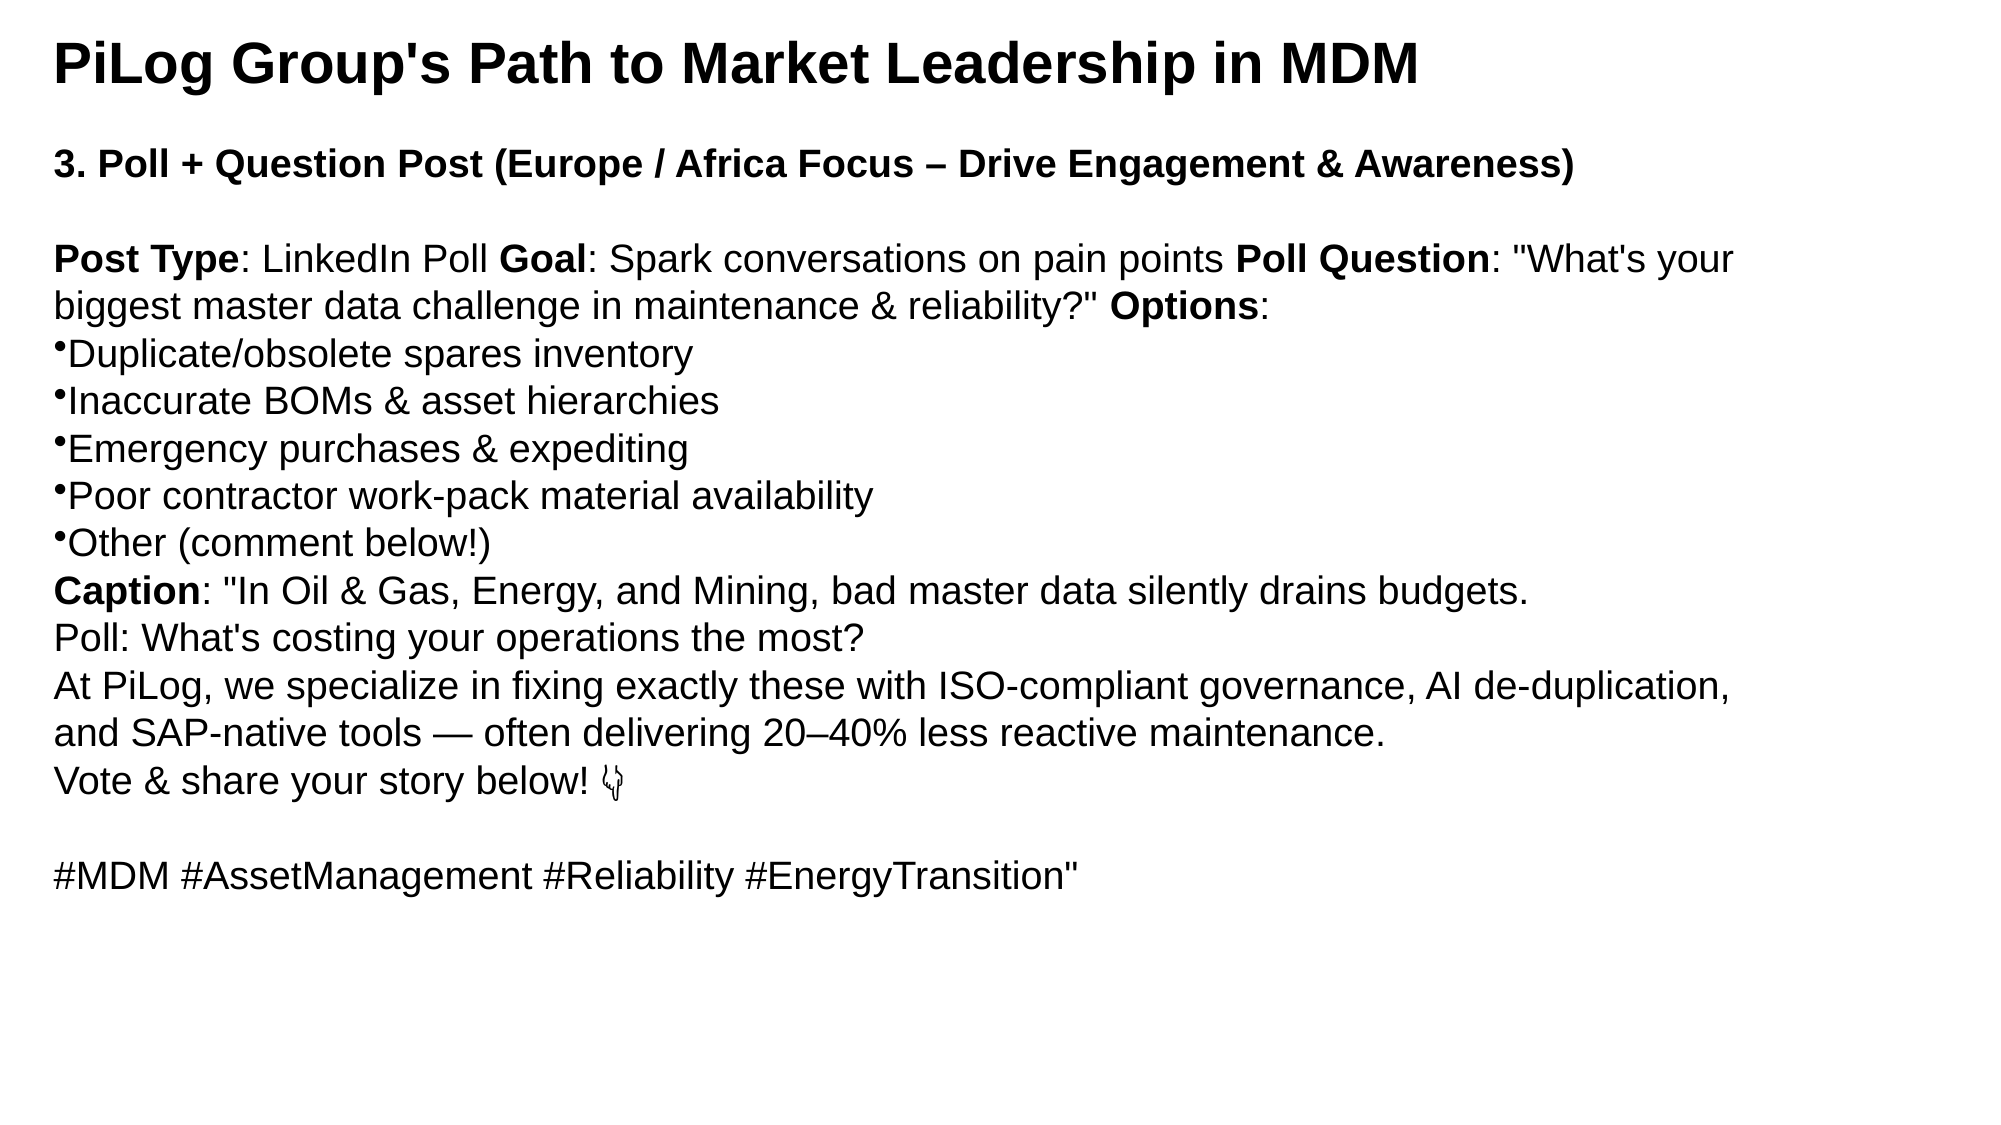

PiLog Group's Path to Market Leadership in MDM
3. Poll + Question Post (Europe / Africa Focus – Drive Engagement & Awareness)

Post Type: LinkedIn Poll Goal: Spark conversations on pain points Poll Question: "What's your biggest master data challenge in maintenance & reliability?" Options:
Duplicate/obsolete spares inventory
Inaccurate BOMs & asset hierarchies
Emergency purchases & expediting
Poor contractor work-pack material availability
Other (comment below!)
Caption: "In Oil & Gas, Energy, and Mining, bad master data silently drains budgets.
Poll: What's costing your operations the most?
At PiLog, we specialize in fixing exactly these with ISO-compliant governance, AI de-duplication, and SAP-native tools — often delivering 20–40% less reactive maintenance.
Vote & share your story below! 👇

#MDM #AssetManagement #Reliability #EnergyTransition"